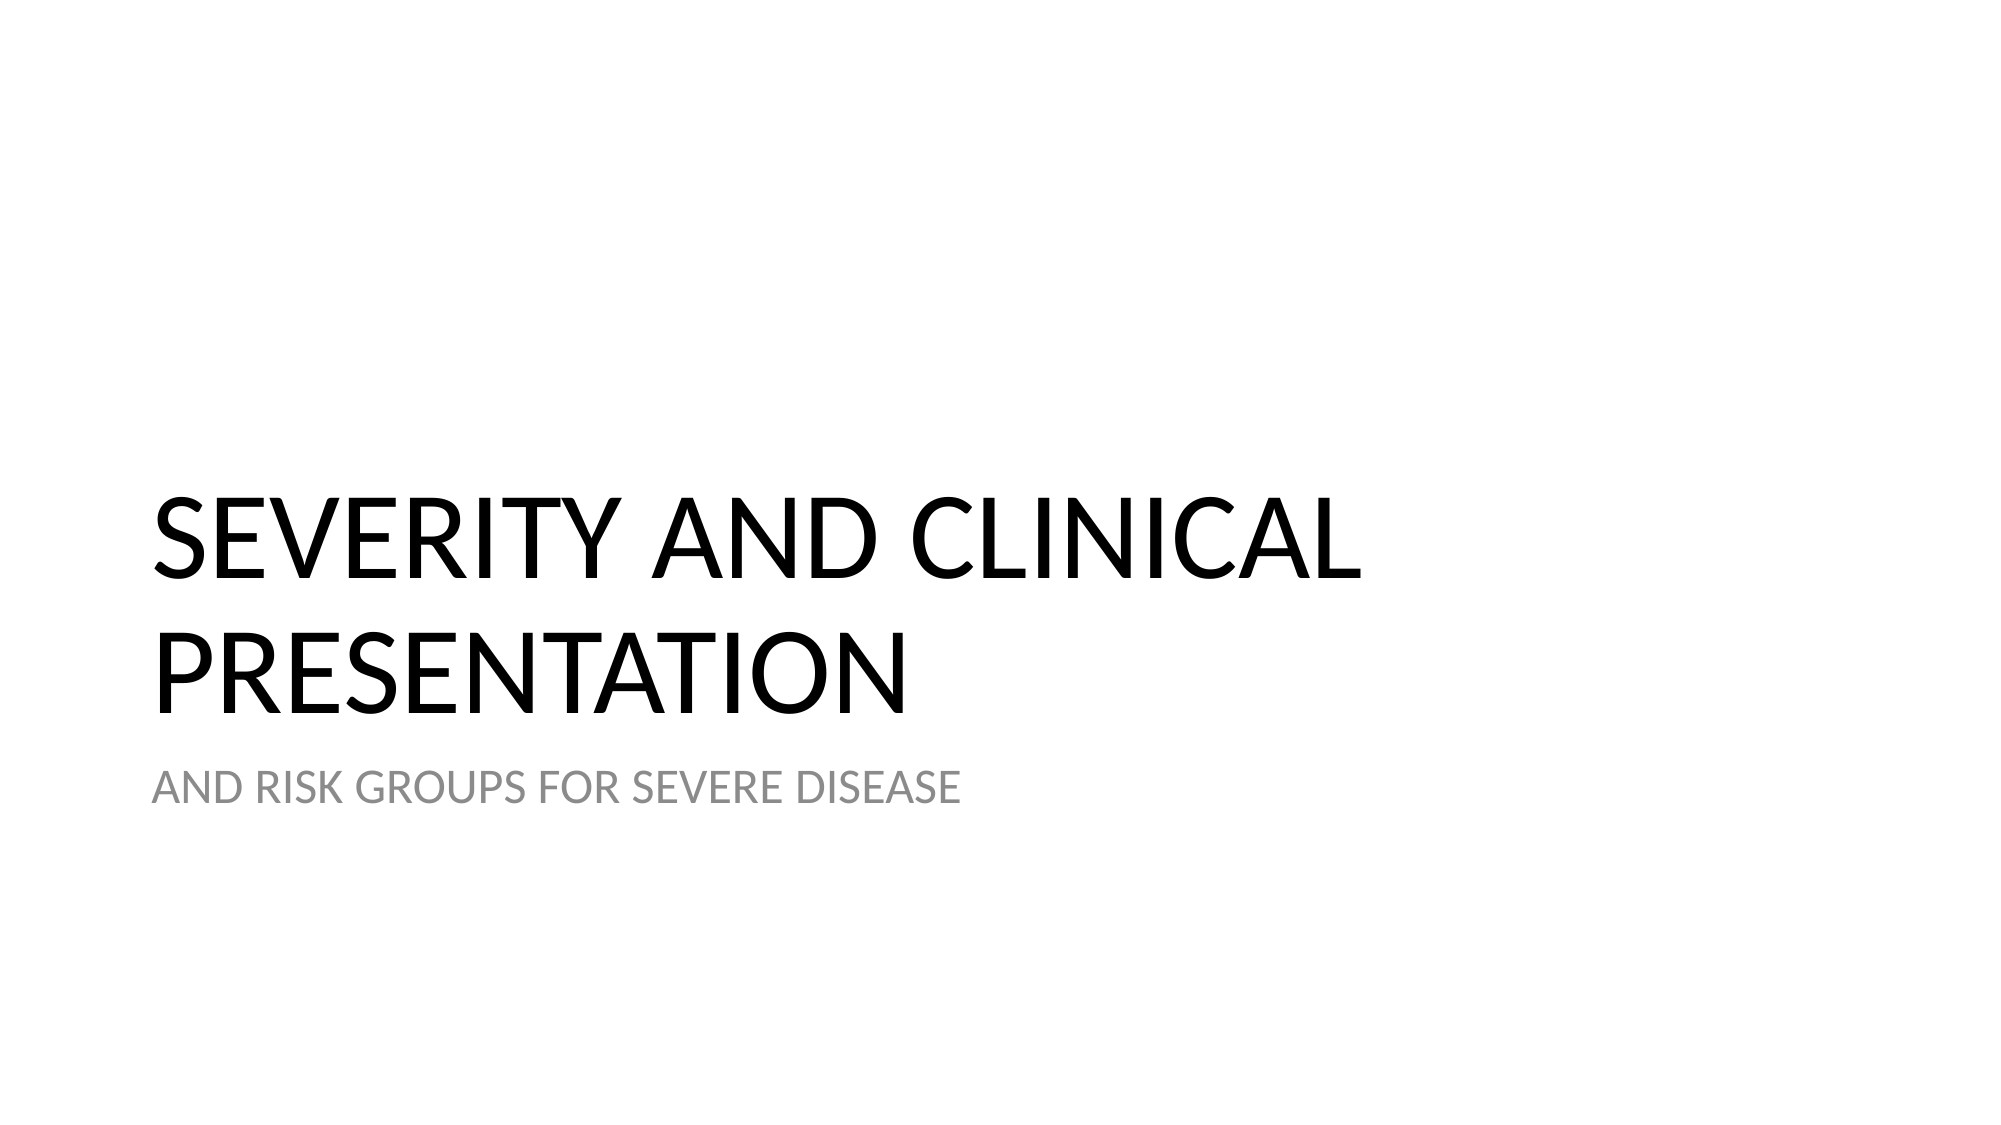

# SEVERITY AND CLINICAL PRESENTATION
AND RISK GROUPS FOR SEVERE DISEASE